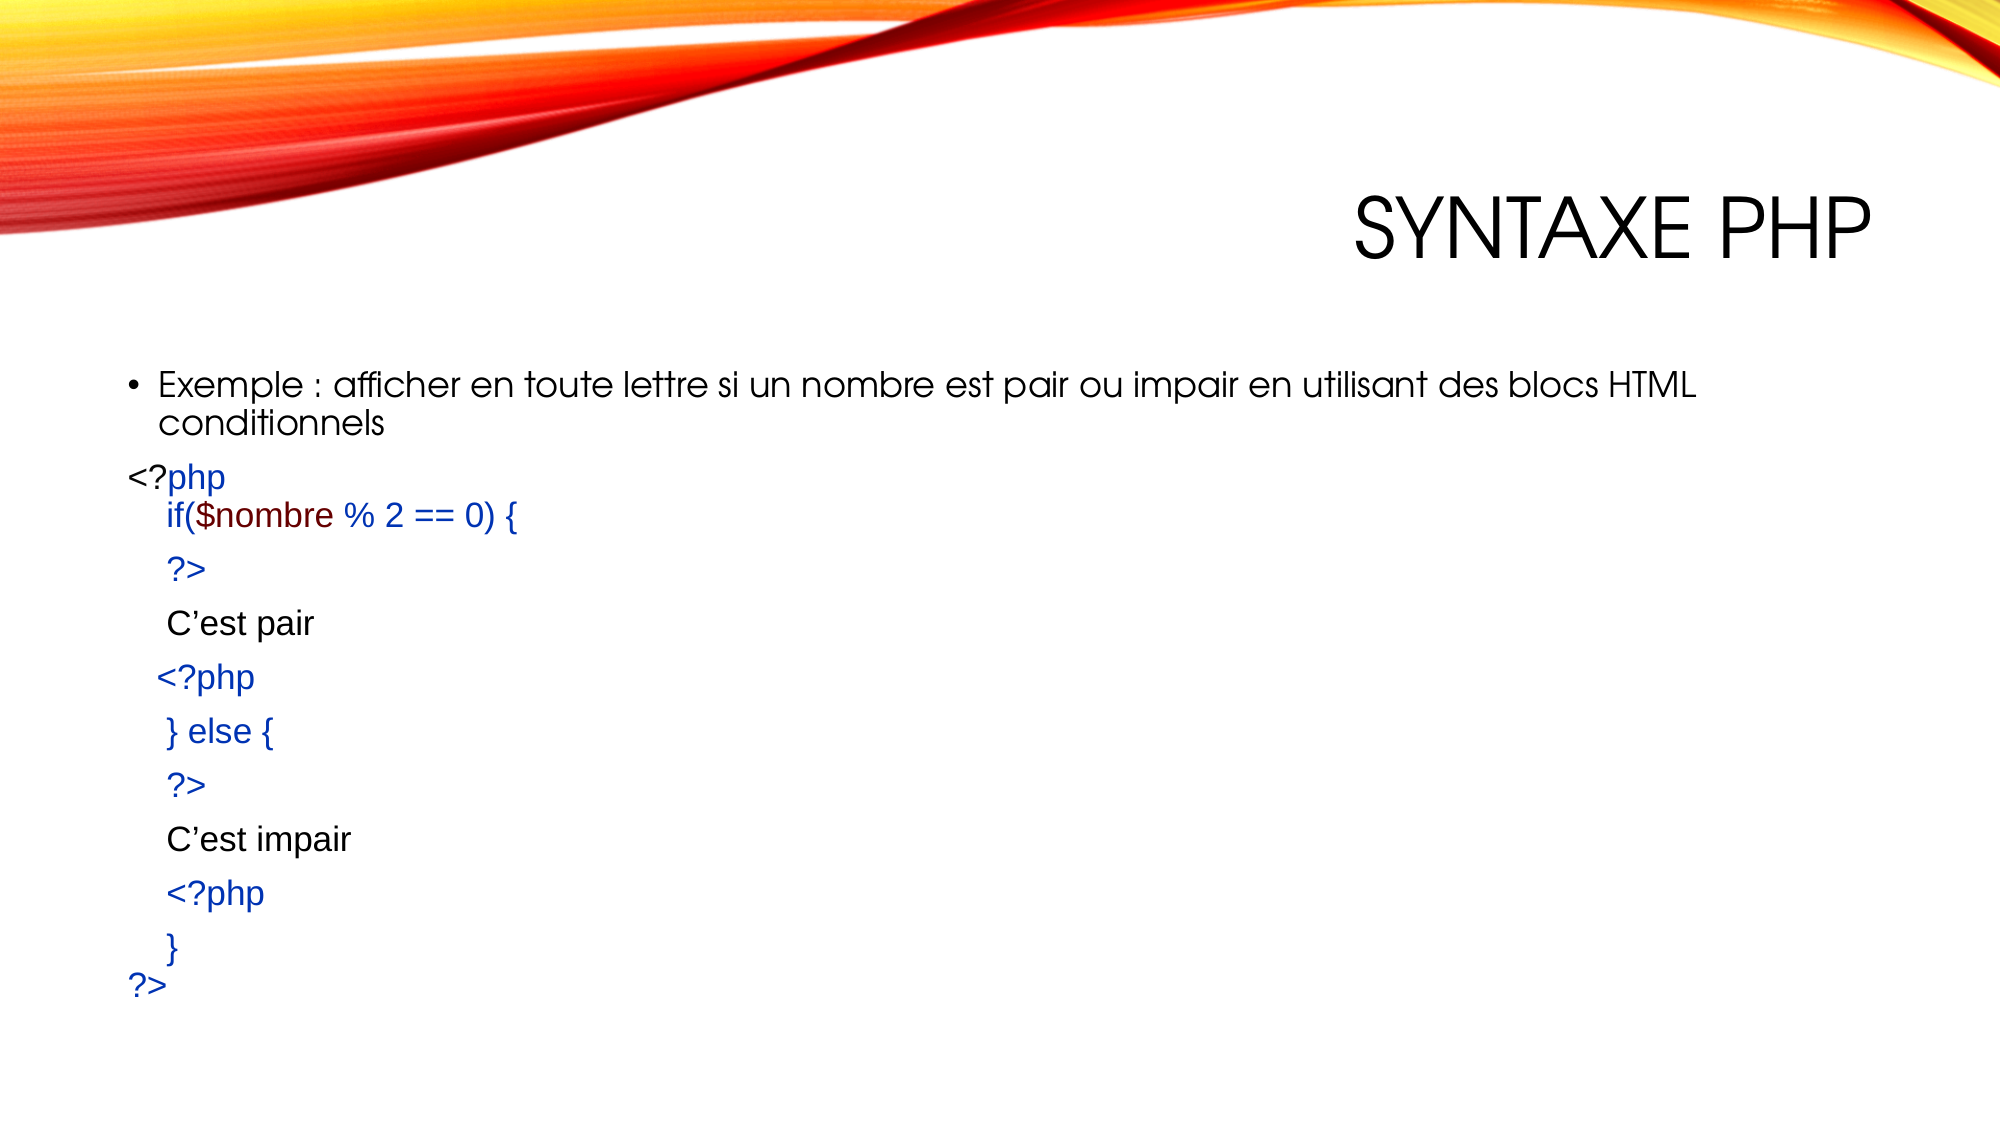

# Syntaxe PHP
Exemple : afficher en toute lettre si un nombre est pair ou impair en utilisant des blocs HTML conditionnels
<?php
    if($nombre % 2 == 0) {
    ?>
    C’est pair
   <?php
    } else {
    ?>
    C’est impair
    <?php
    }
?>